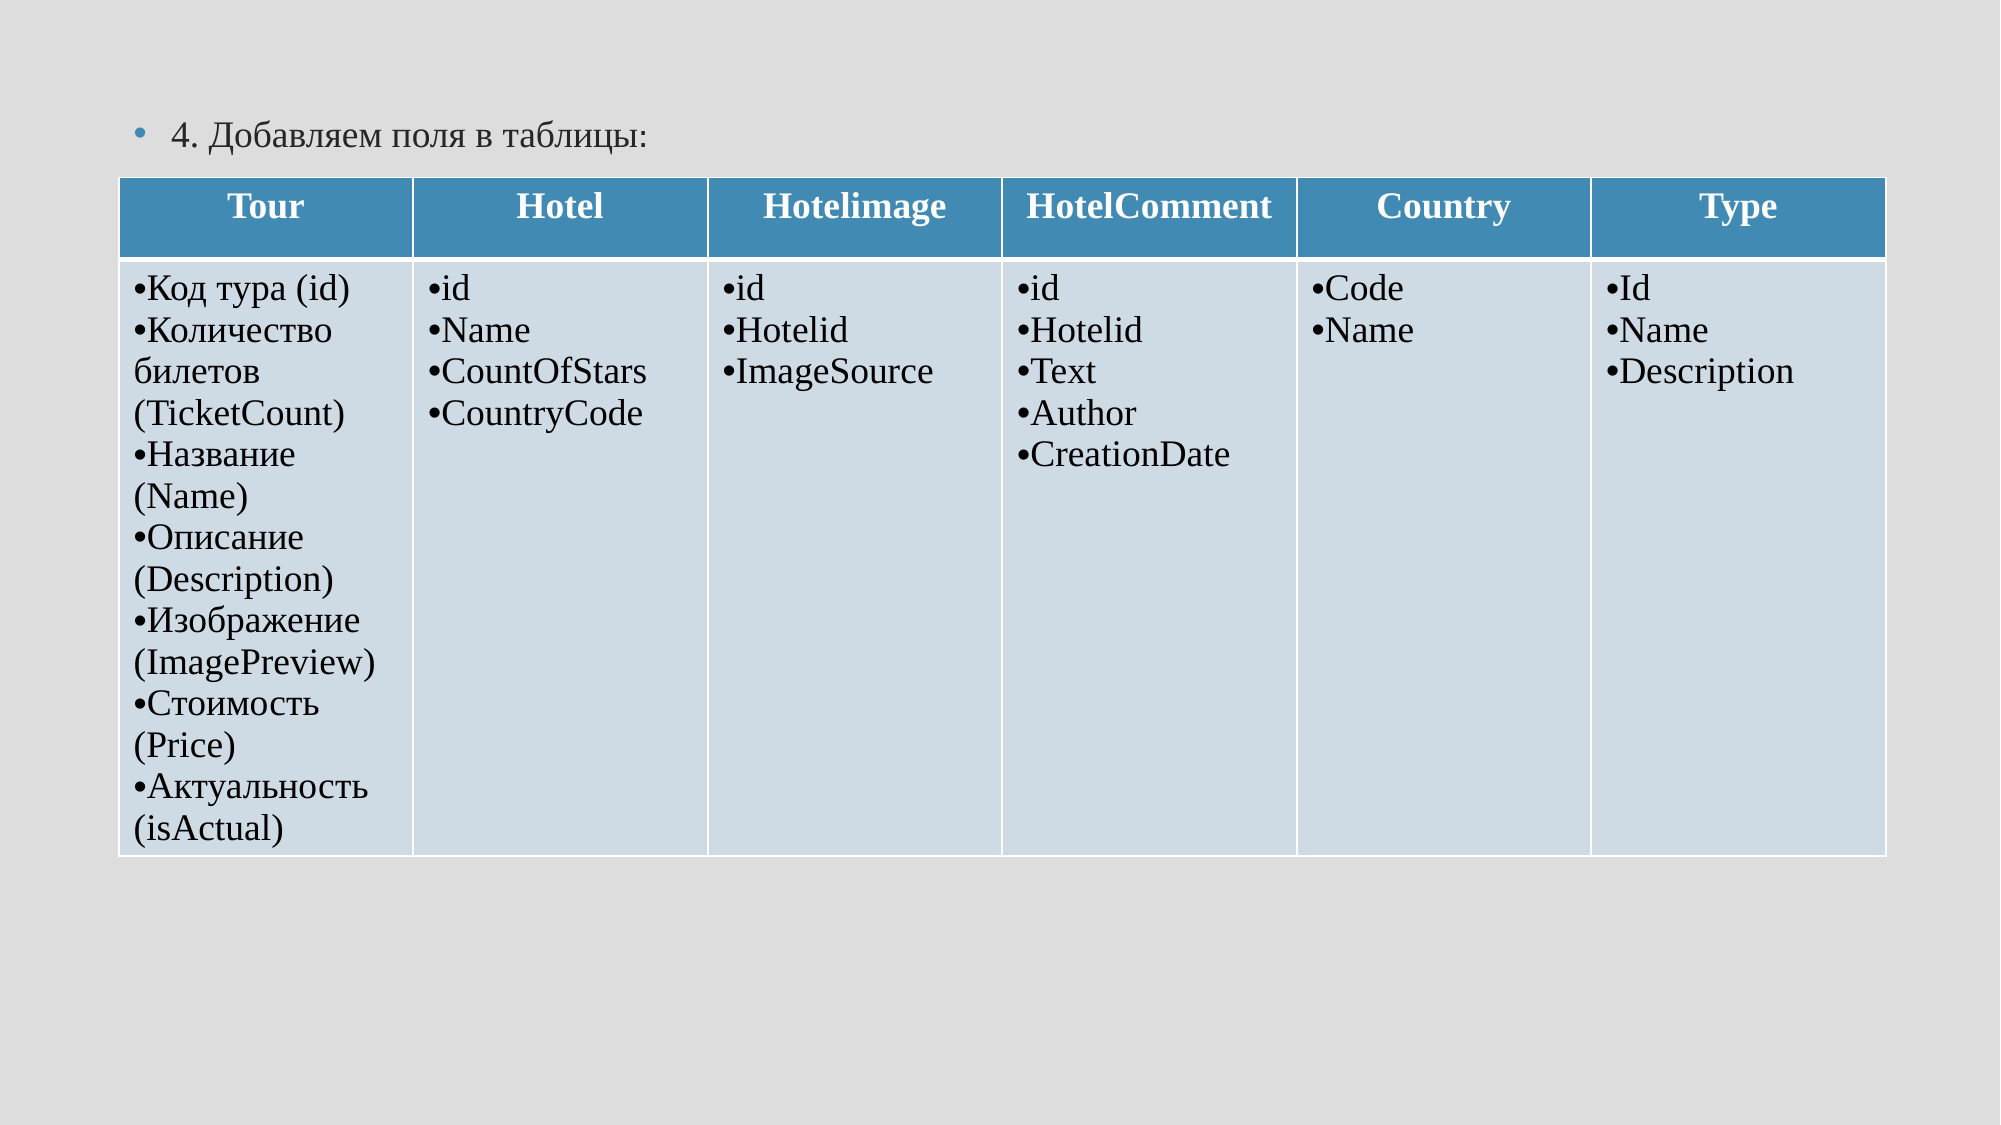

4. Добавляем поля в таблицы:

| Tour | Hotel | Hotelimage | HotelComment | Country | Type |
| --- | --- | --- | --- | --- | --- |
| Код тура (id) Количество билетов (TicketCount) Название (Name) Описание (Description) Изображение (ImagePreview) Стоимость (Price) Актуальность (isActual) | id Name CountOfStars CountryCode | id Hotelid ImageSource | id Hotelid Text Author CreationDate | Code Name | Id Name Description |